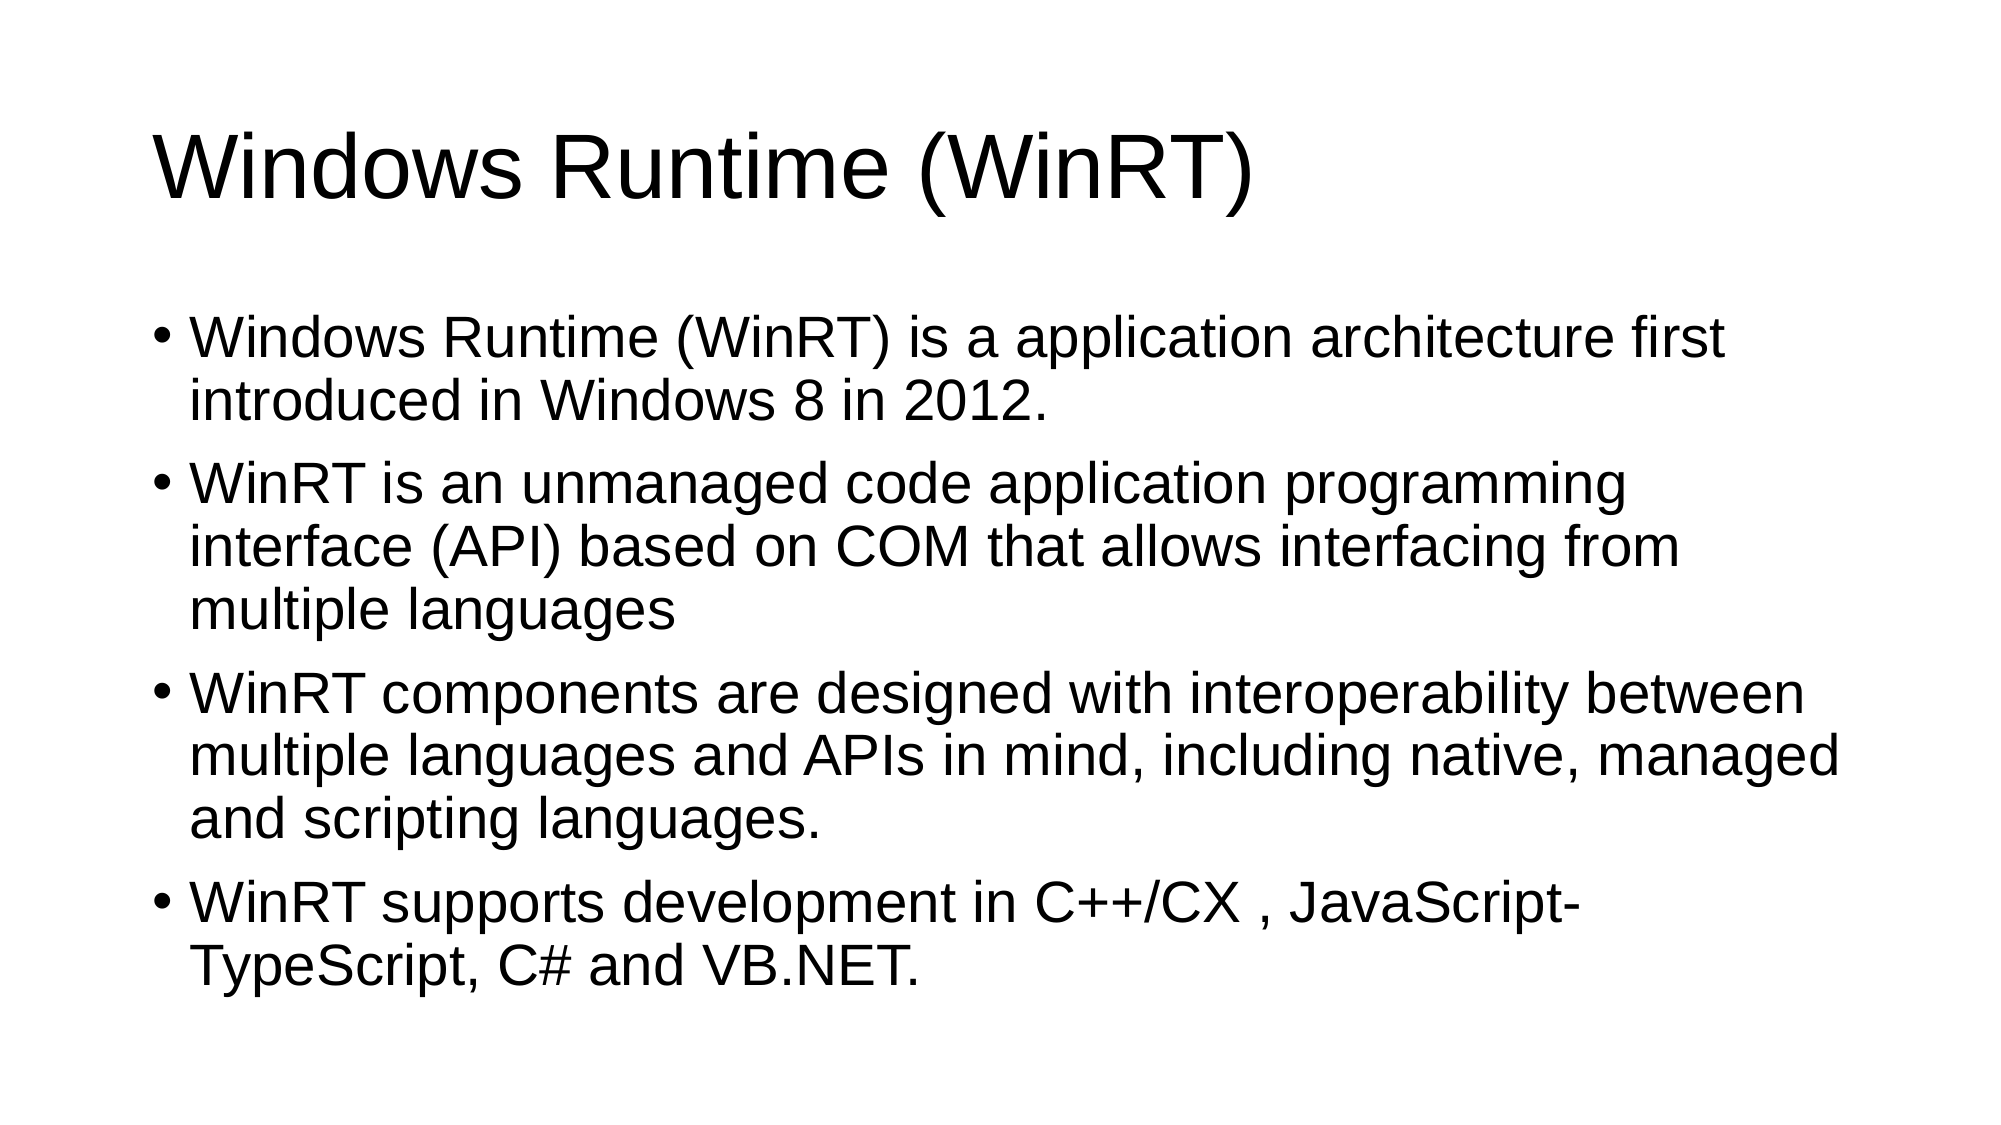

# Windows Runtime (WinRT)
Windows Runtime (WinRT) is a application architecture first introduced in Windows 8 in 2012.
WinRT is an unmanaged code application programming interface (API) based on COM that allows interfacing from multiple languages
WinRT components are designed with interoperability between multiple languages and APIs in mind, including native, managed and scripting languages.
WinRT supports development in C++/CX , JavaScript-TypeScript, C# and VB.NET.